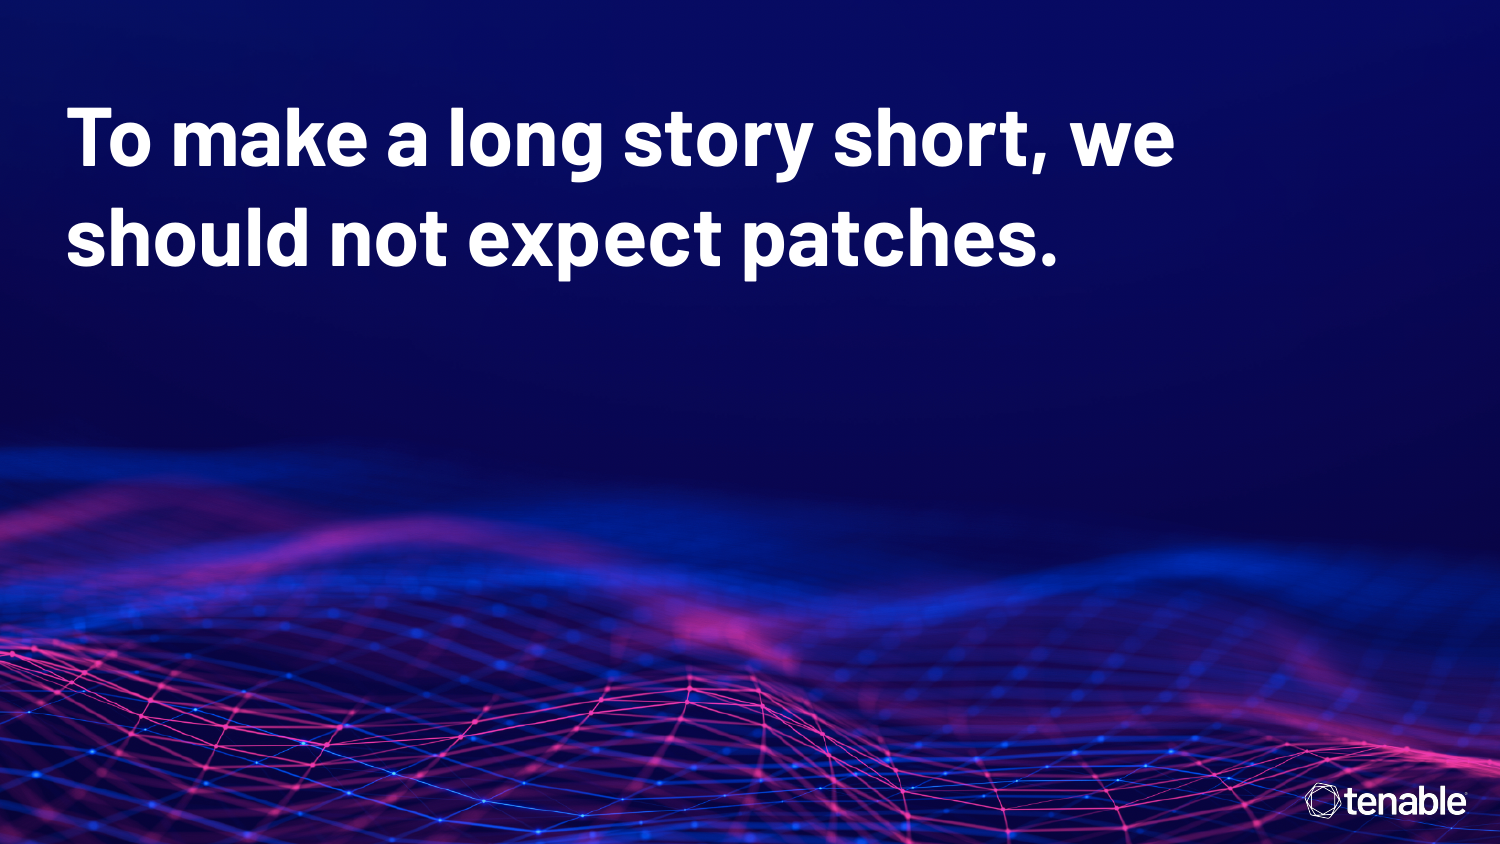

To make a long story short, we should not expect patches.